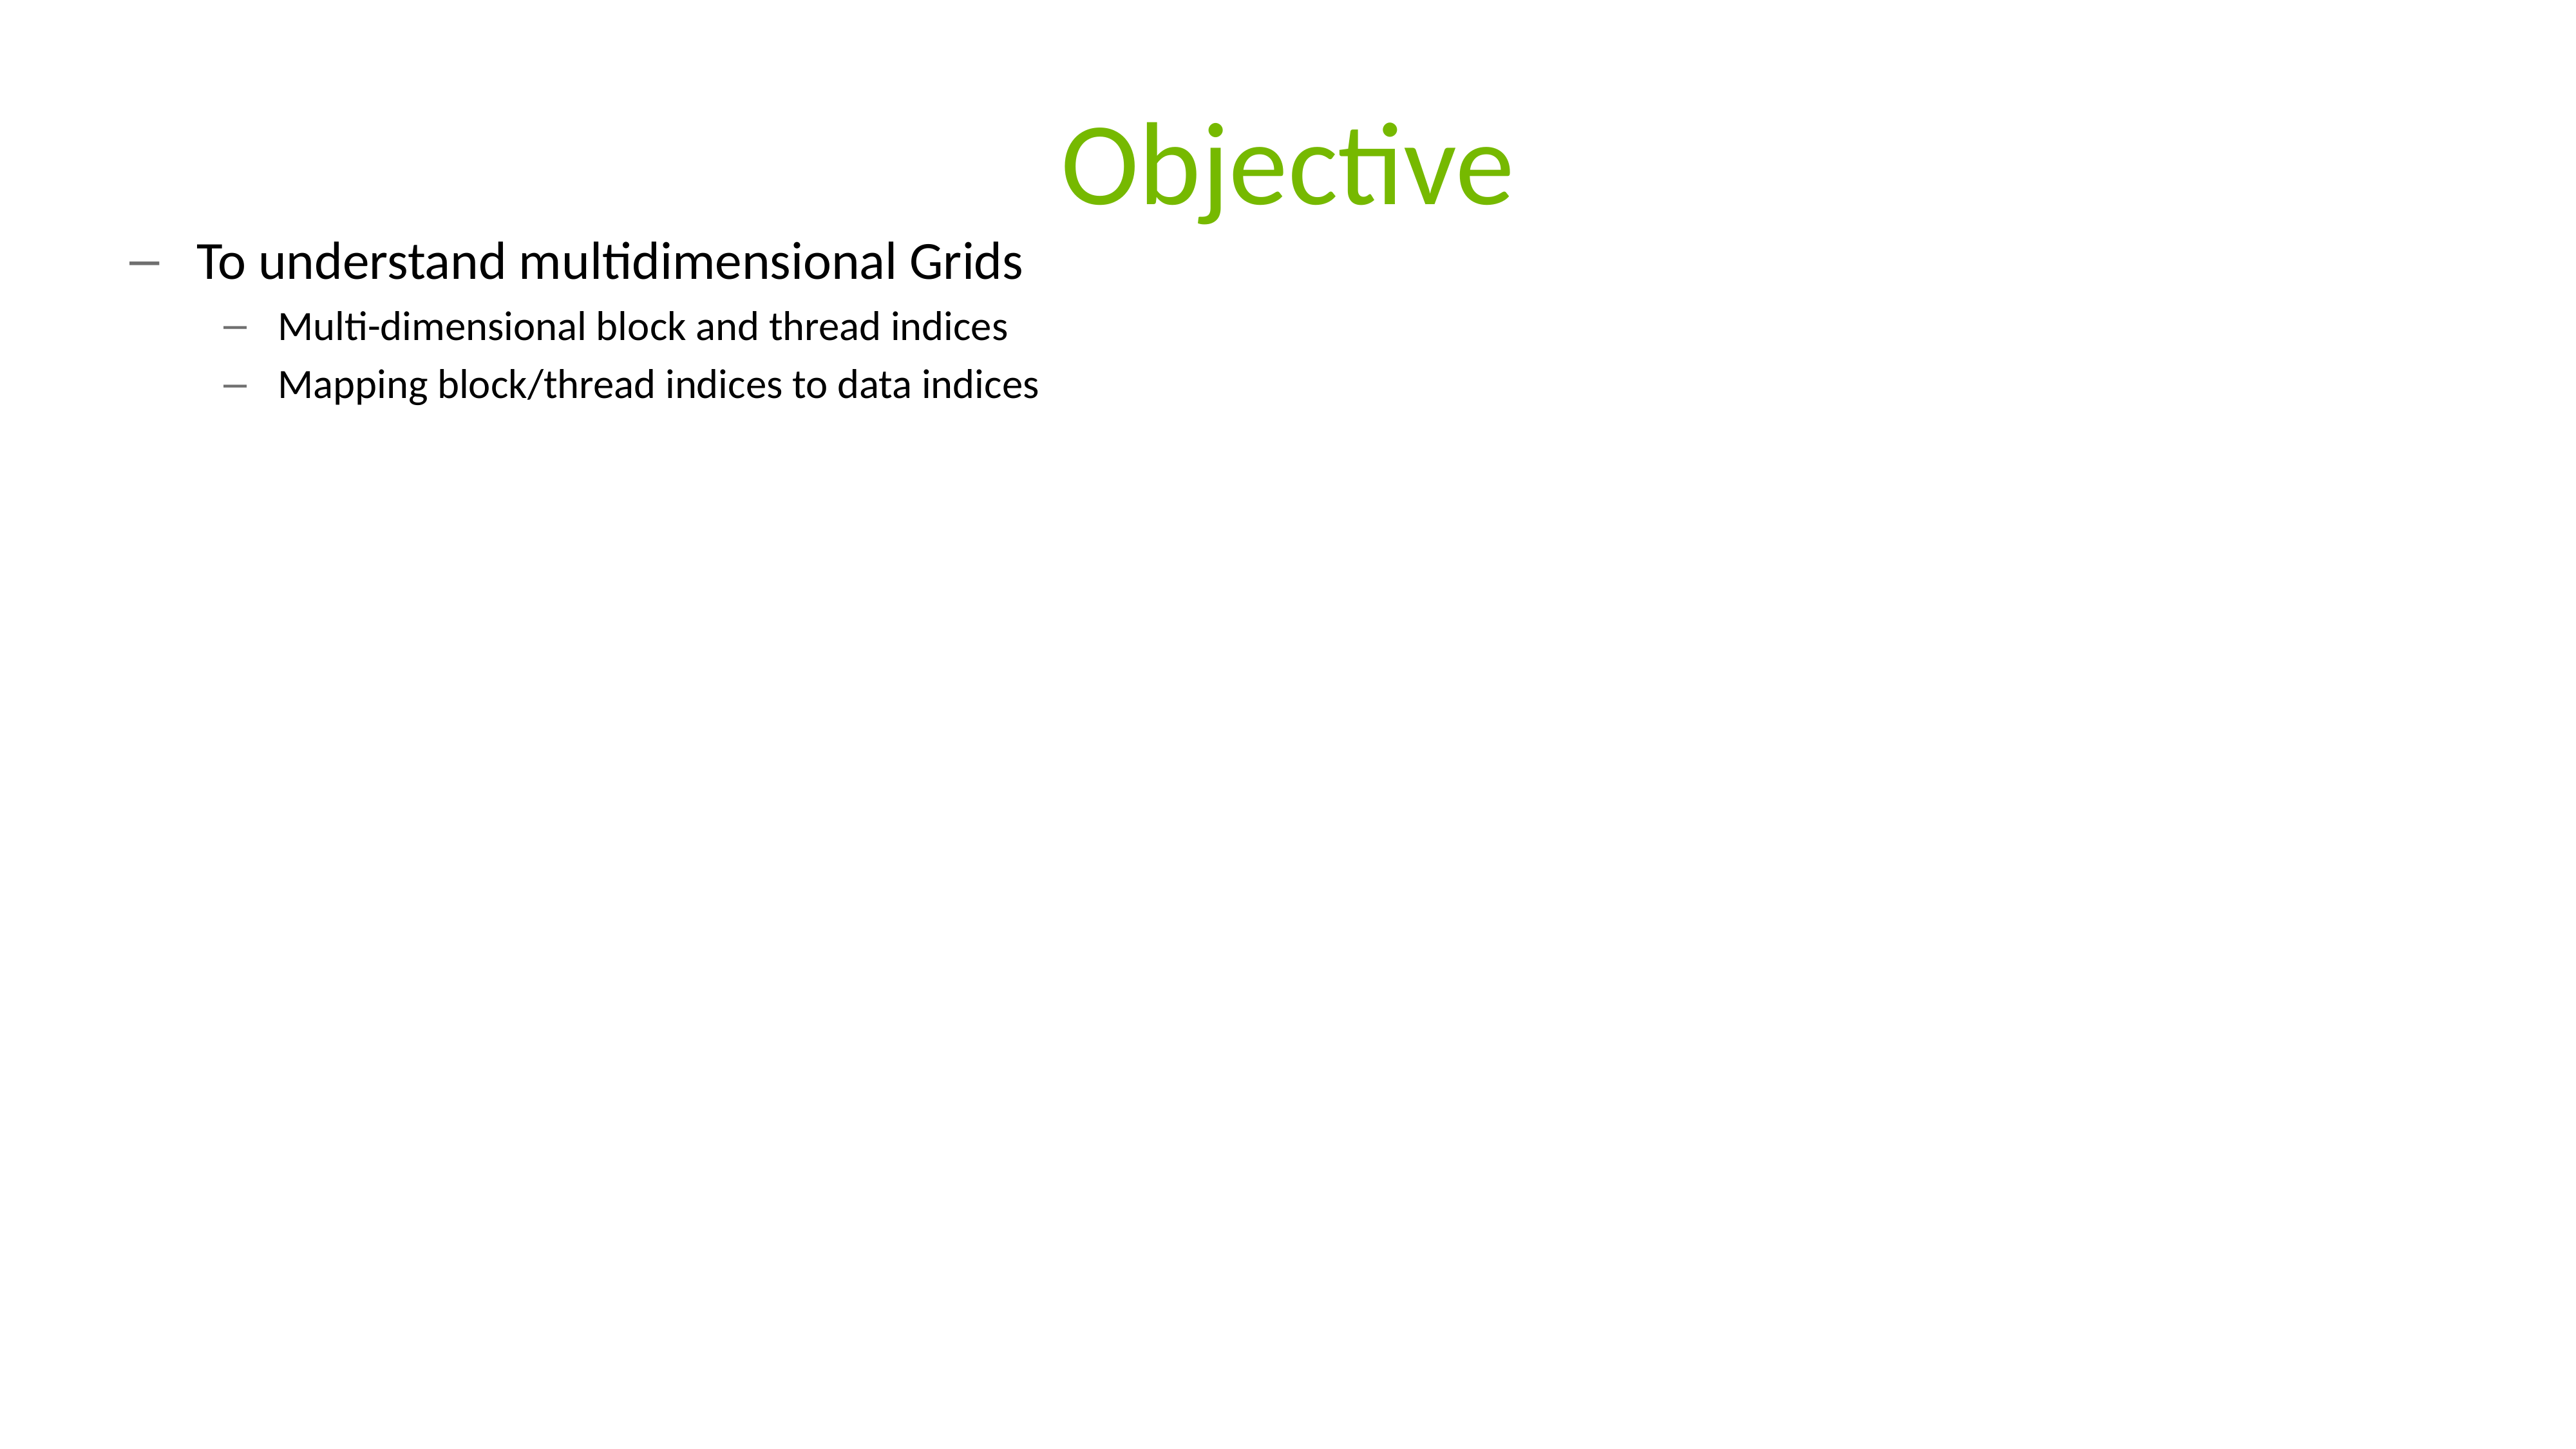

# Objective
To understand multidimensional Grids
Multi-dimensional block and thread indices
Mapping block/thread indices to data indices

2